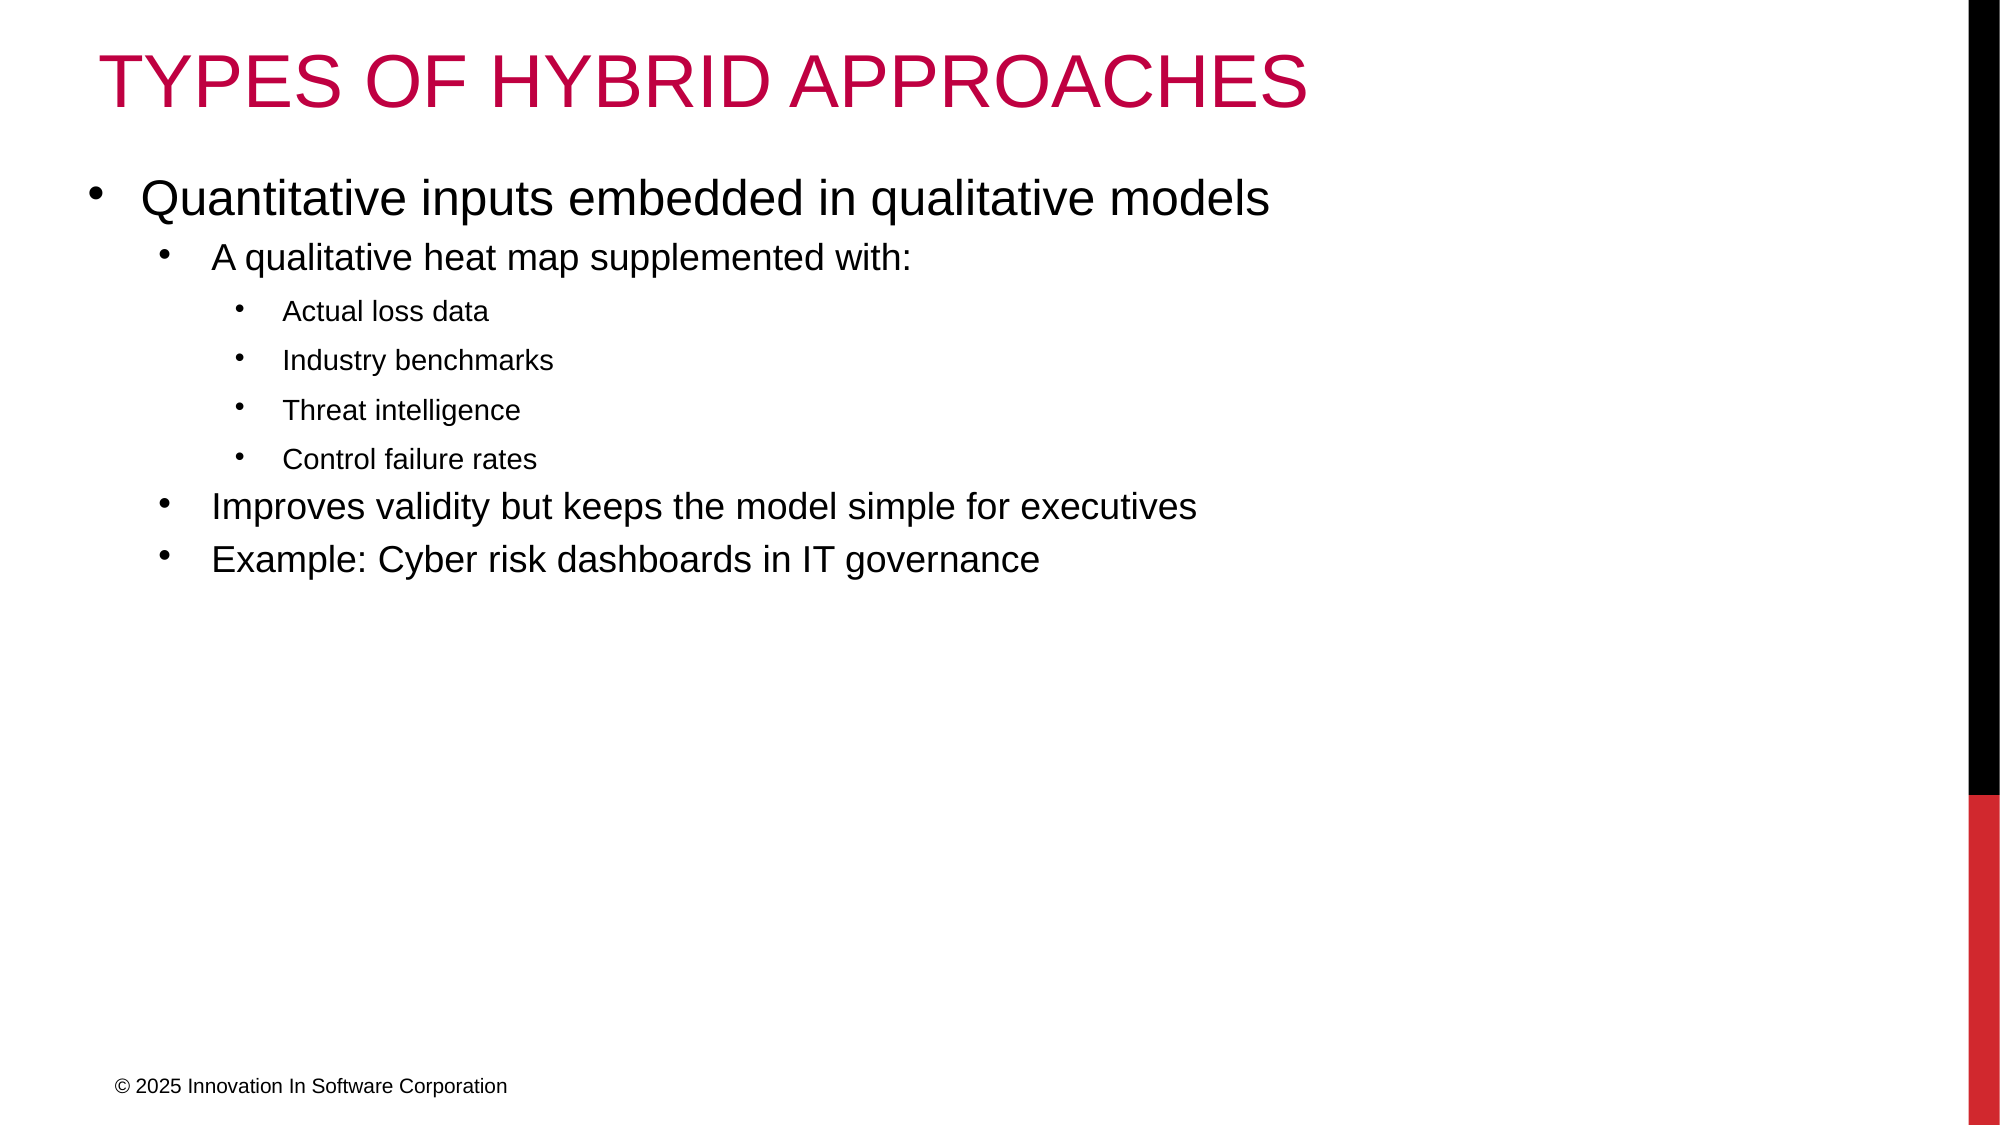

# Types of Hybrid Approaches
Quantitative inputs embedded in qualitative models
A qualitative heat map supplemented with:
Actual loss data
Industry benchmarks
Threat intelligence
Control failure rates
Improves validity but keeps the model simple for executives
Example: Cyber risk dashboards in IT governance

© 2025 Innovation In Software Corporation